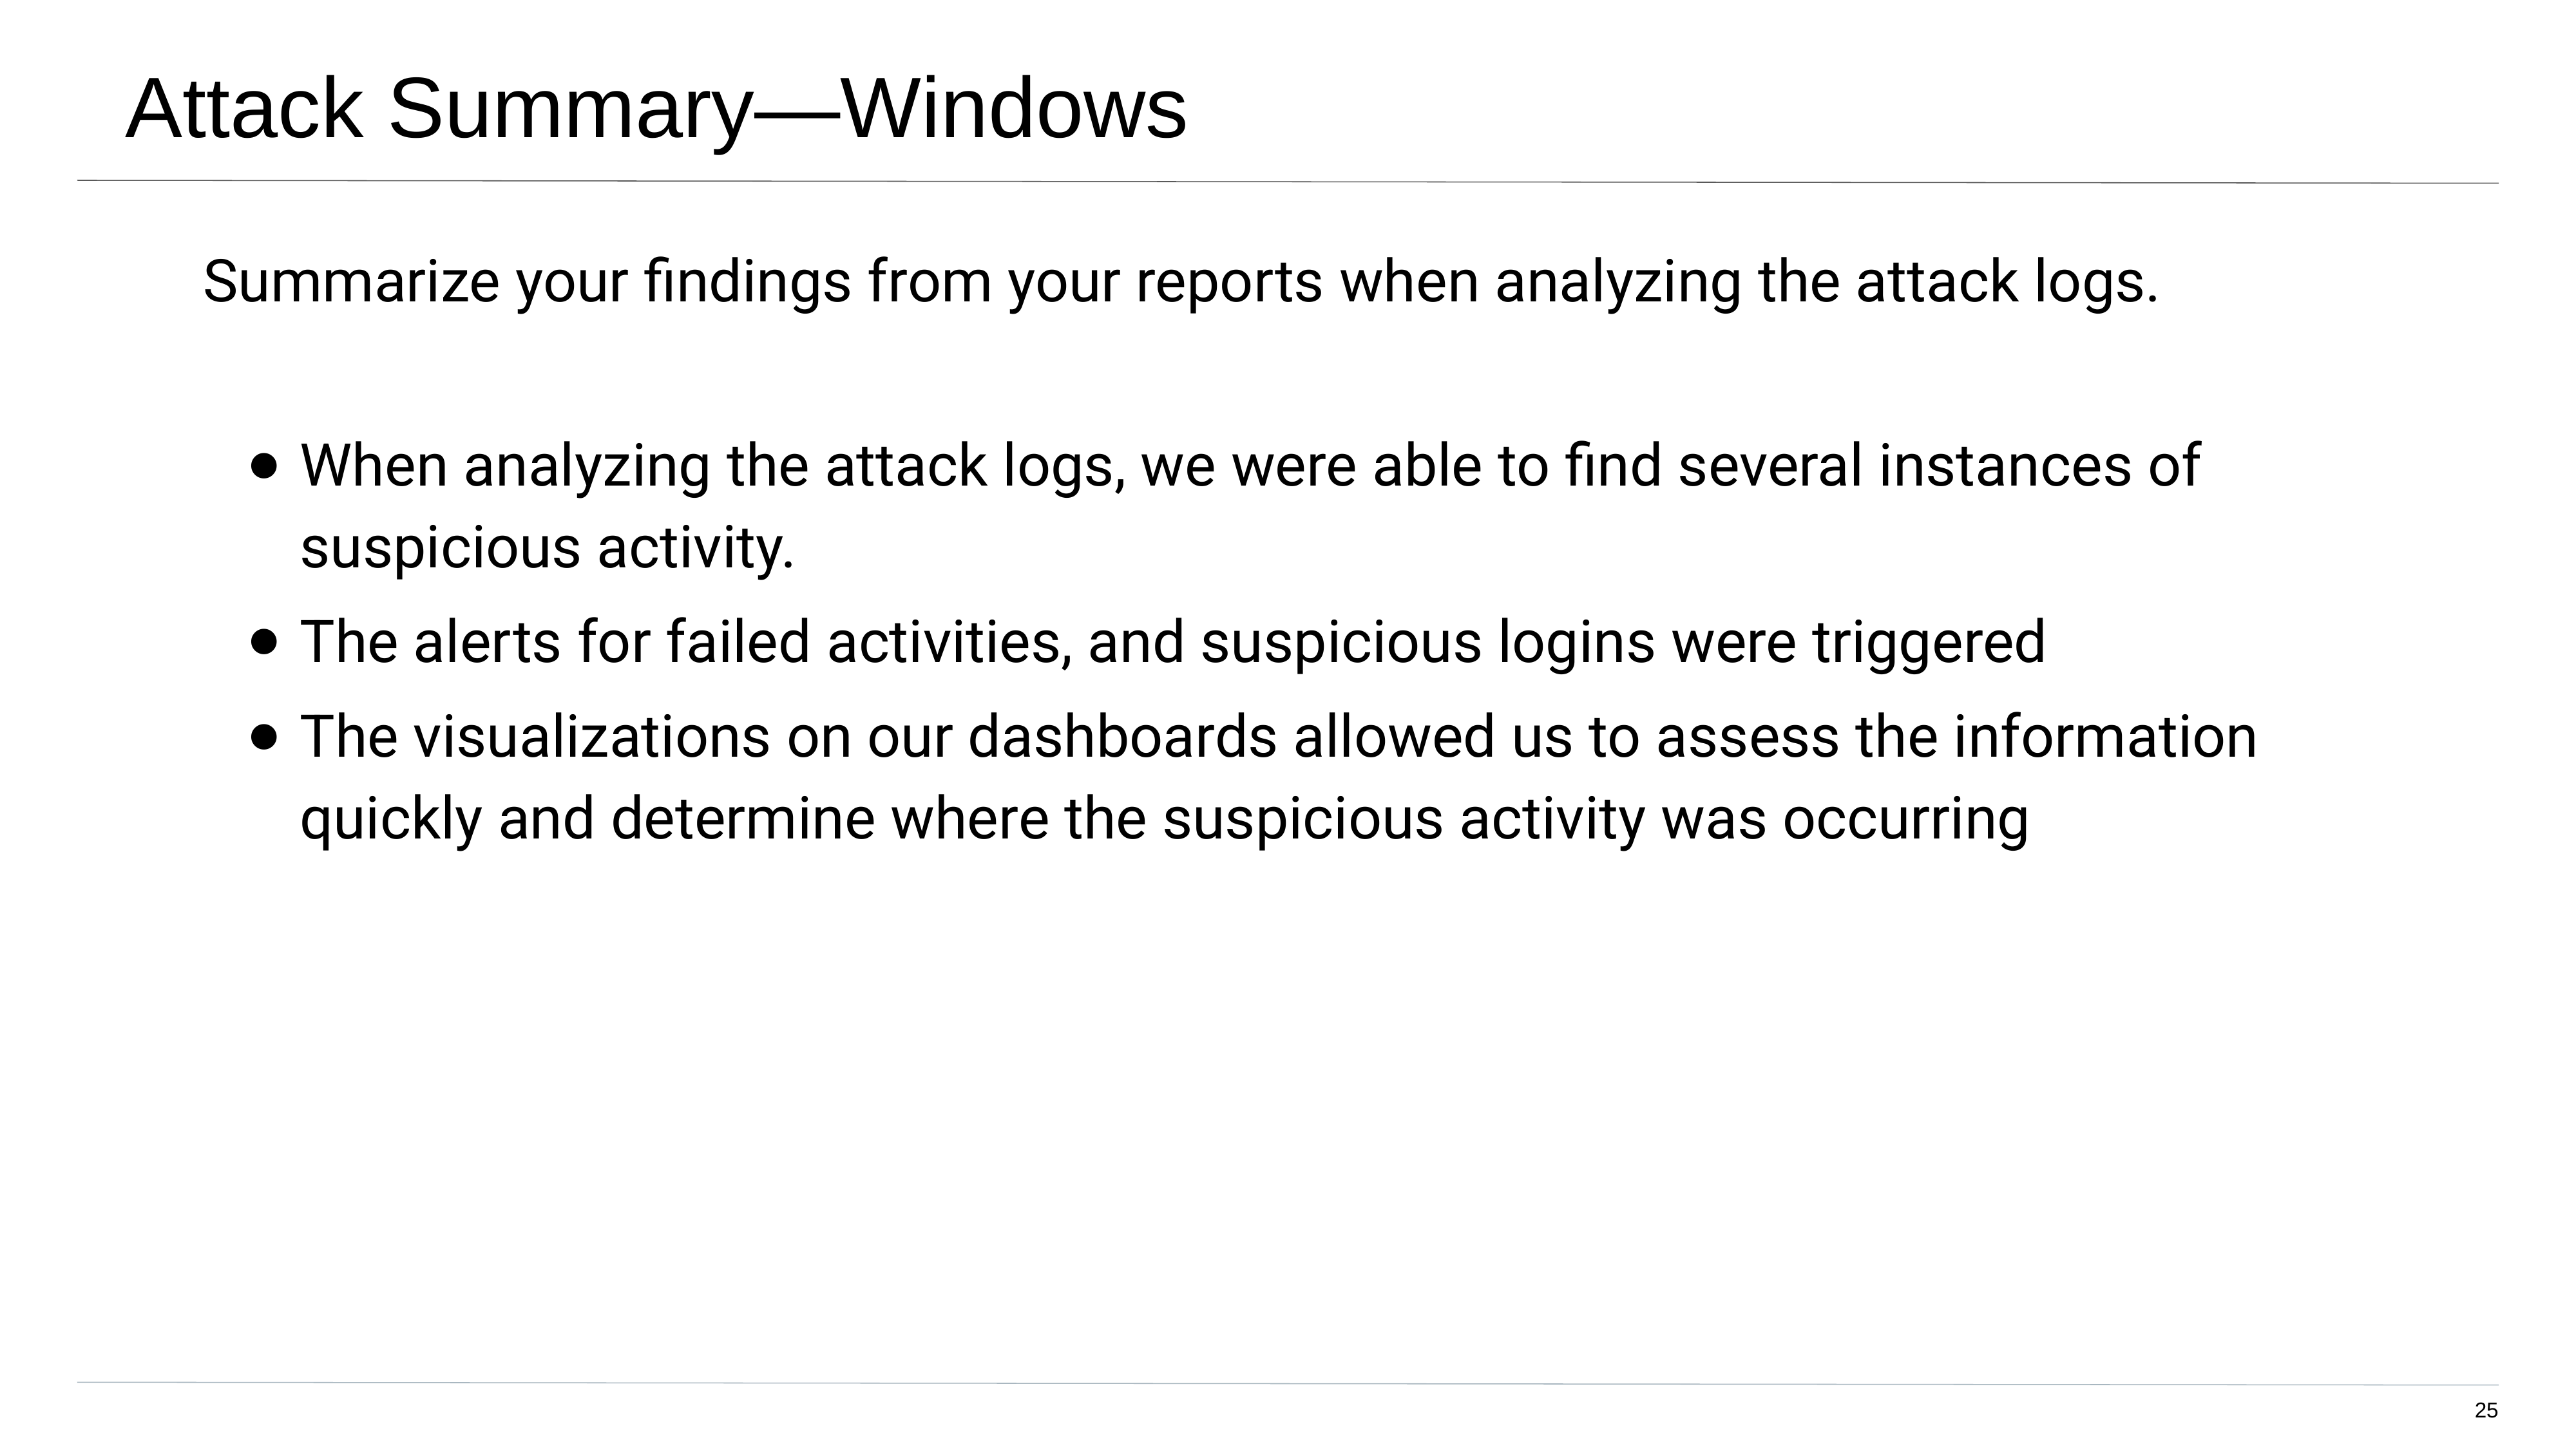

# Attack Summary—Windows
Summarize your findings from your reports when analyzing the attack logs.

When analyzing the attack logs, we were able to find several instances of suspicious activity.
The alerts for failed activities, and suspicious logins were triggered
The visualizations on our dashboards allowed us to assess the information quickly and determine where the suspicious activity was occurring

25